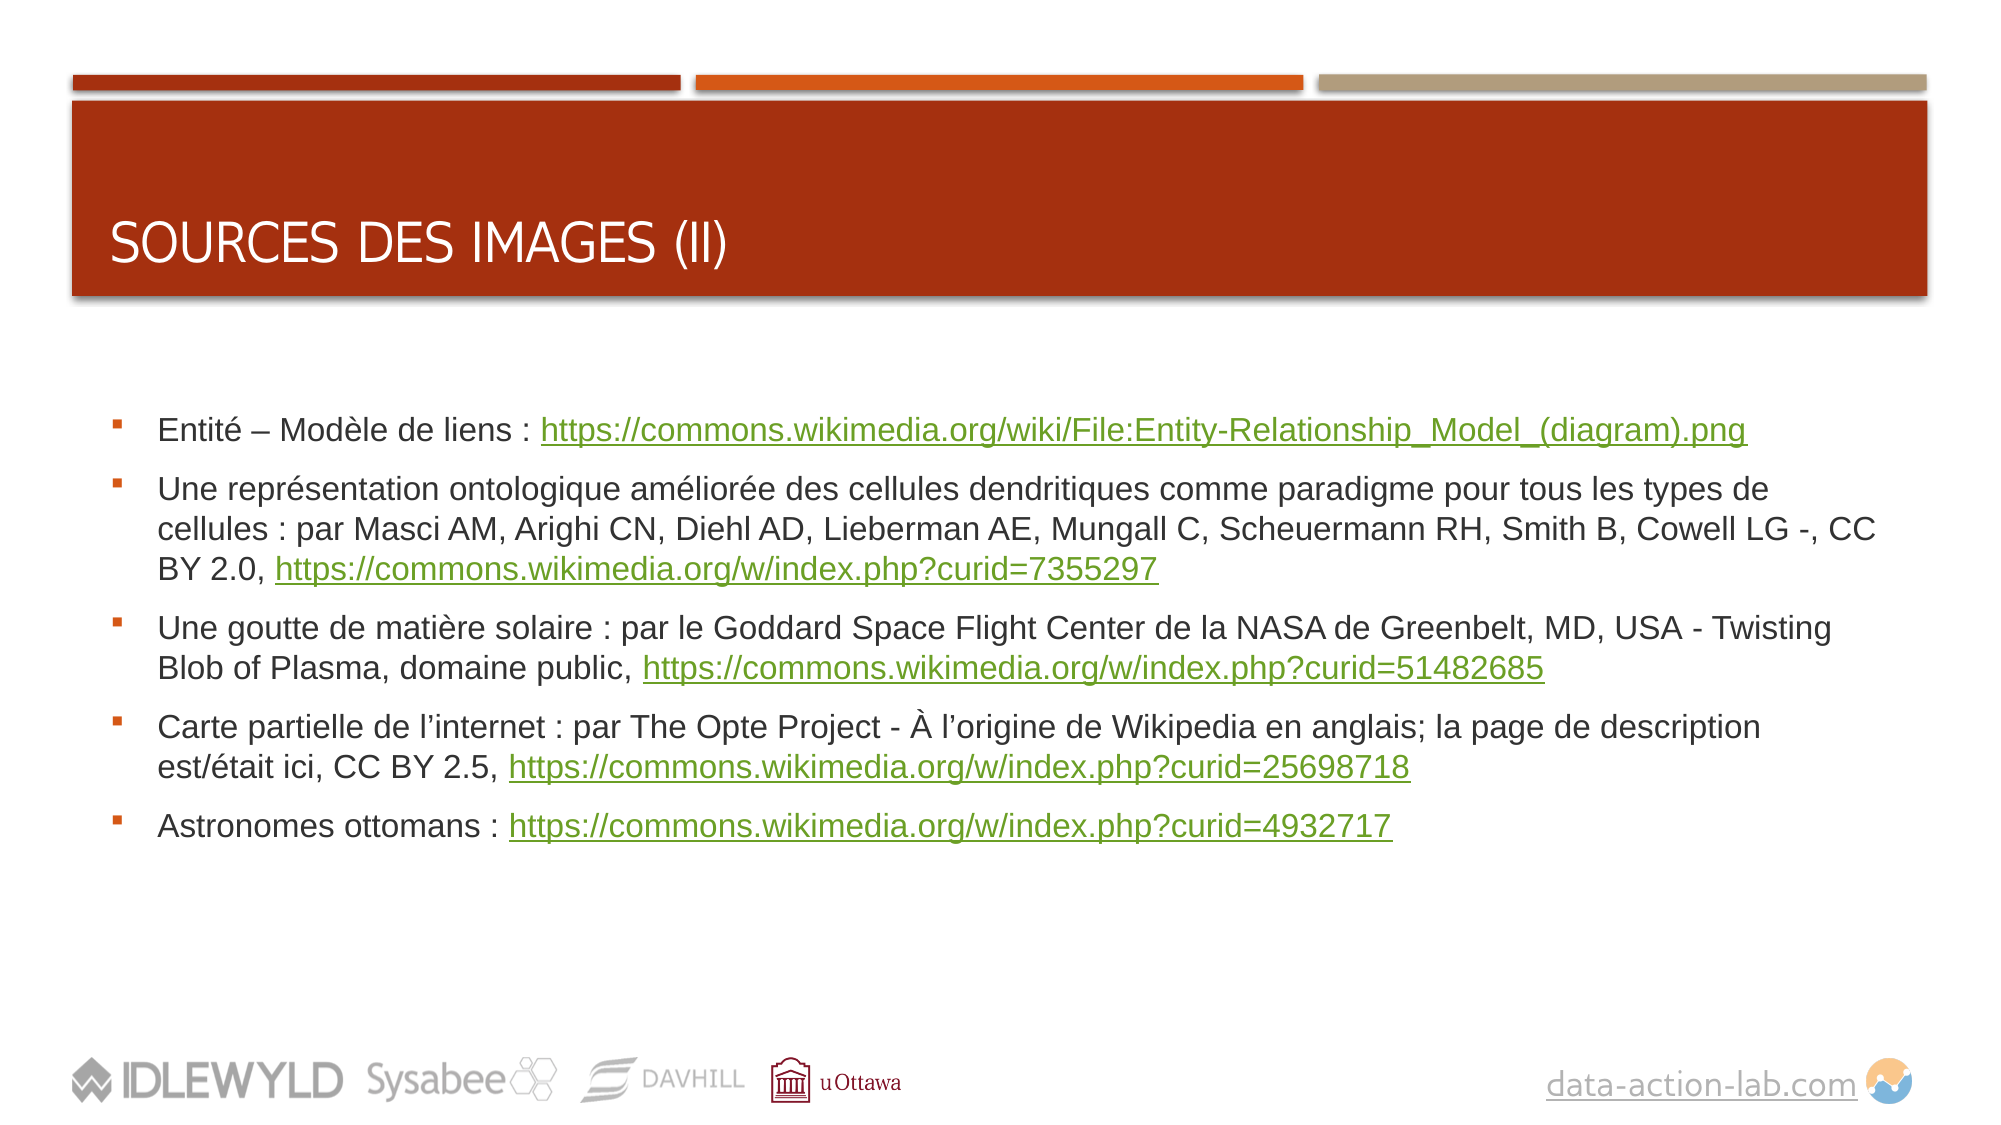

# SOURCES des images (II)
Entité – Modèle de liens : https://commons.wikimedia.org/wiki/File:Entity-Relationship_Model_(diagram).png
Une représentation ontologique améliorée des cellules dendritiques comme paradigme pour tous les types de cellules : par Masci AM, Arighi CN, Diehl AD, Lieberman AE, Mungall C, Scheuermann RH, Smith B, Cowell LG -, CC BY 2.0, https://commons.wikimedia.org/w/index.php?curid=7355297
Une goutte de matière solaire : par le Goddard Space Flight Center de la NASA de Greenbelt, MD, USA - Twisting Blob of Plasma, domaine public, https://commons.wikimedia.org/w/index.php?curid=51482685
Carte partielle de l’internet : par The Opte Project - À l’origine de Wikipedia en anglais; la page de description est/était ici, CC BY 2.5, https://commons.wikimedia.org/w/index.php?curid=25698718
Astronomes ottomans : https://commons.wikimedia.org/w/index.php?curid=4932717